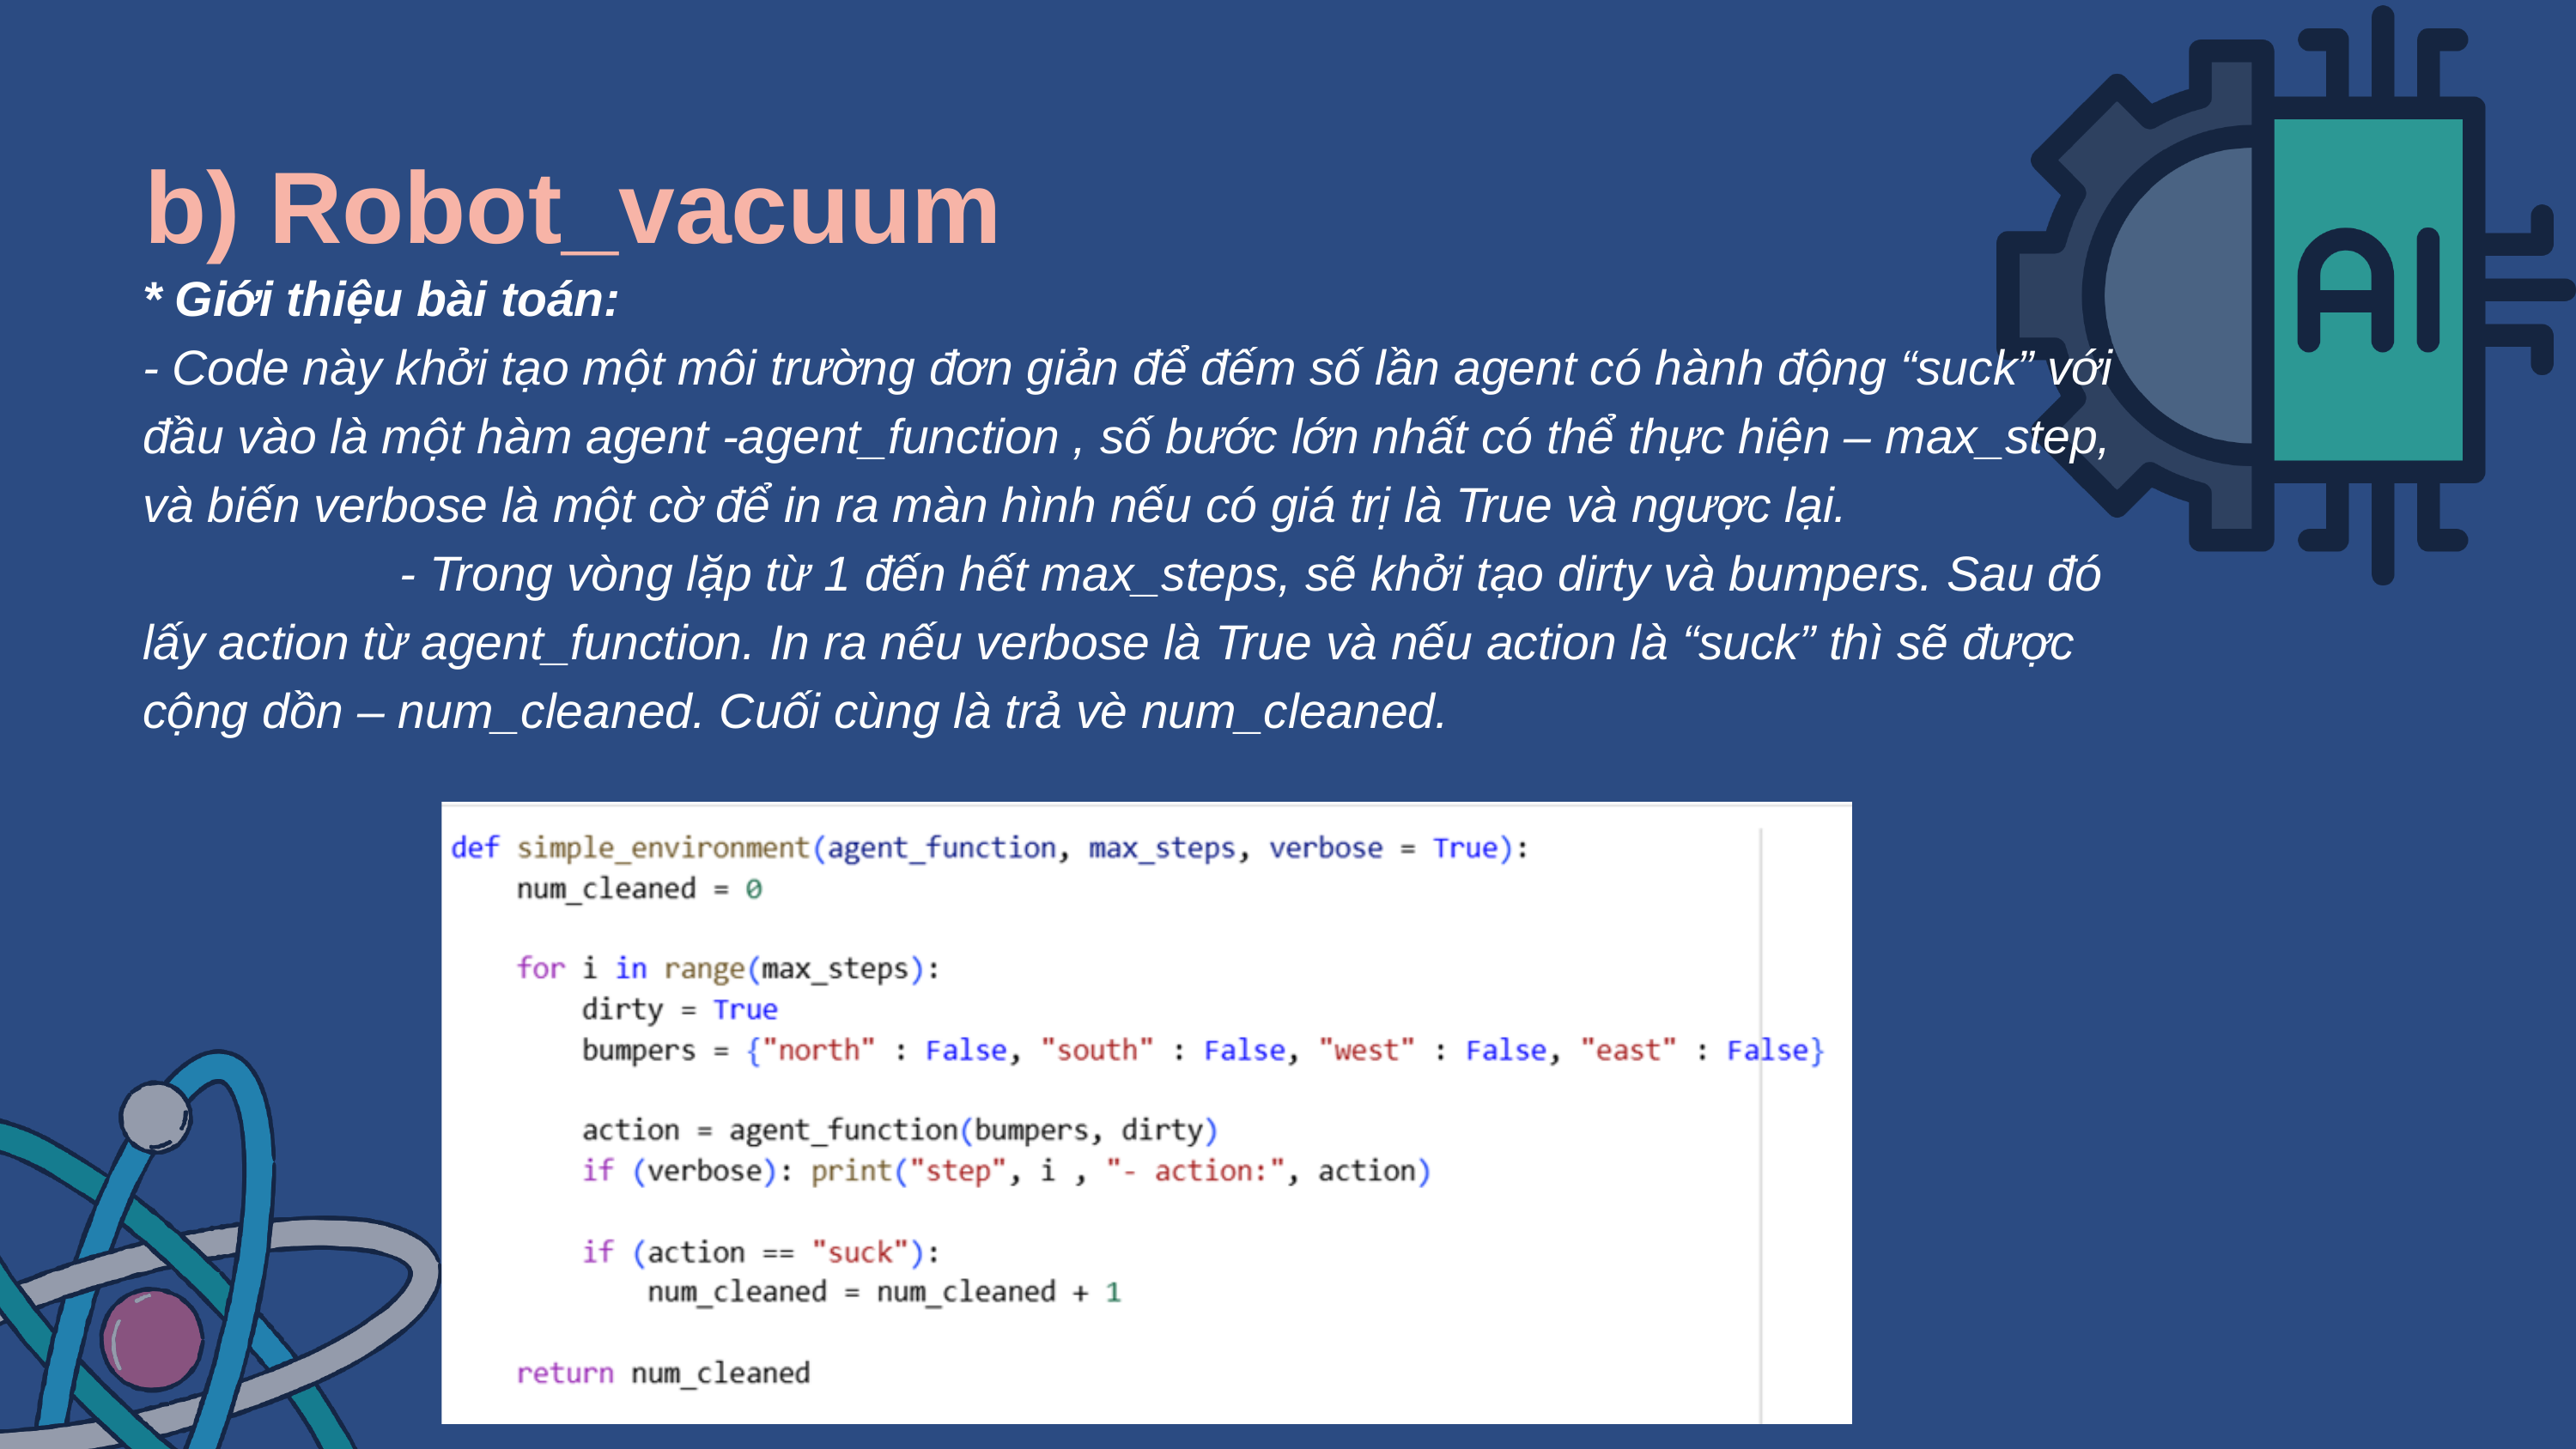

b) Robot_vacuum
* Giới thiệu bài toán:
- Code này khởi tạo một môi trường đơn giản để đếm số lần agent có hành động “suck” với đầu vào là một hàm agent -agent_function , số bước lớn nhất có thể thực hiện – max_step, và biến verbose là một cờ để in ra màn hình nếu có giá trị là True và ngược lại.
                   - Trong vòng lặp từ 1 đến hết max_steps, sẽ khởi tạo dirty và bumpers. Sau đó lấy action từ agent_function. In ra nếu verbose là True và nếu action là “suck” thì sẽ được cộng dồn – num_cleaned. Cuối cùng là trả vè num_cleaned.